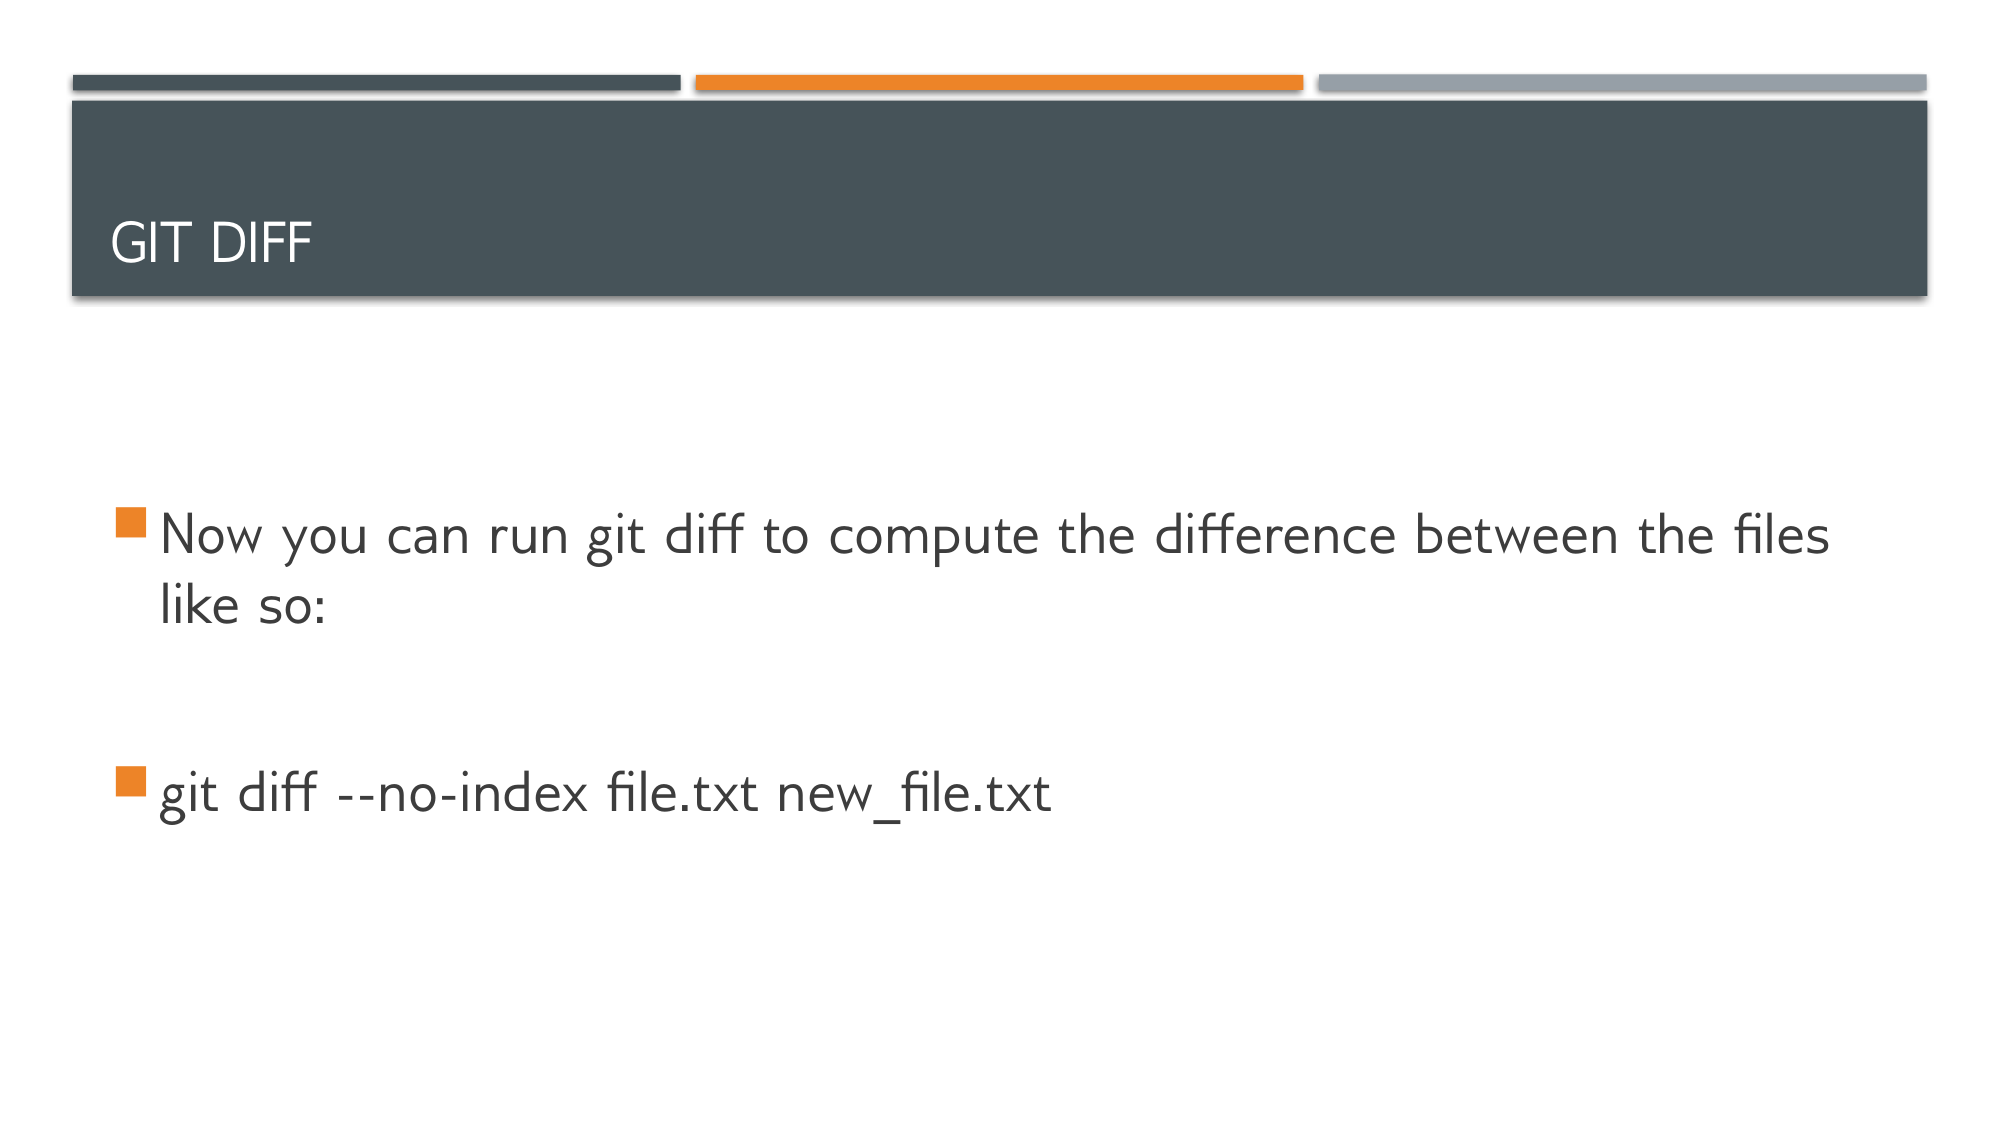

# GIT DIFF
Now you can run git diff to compute the difference between the files like so:

git diff --no-index file.txt new_file.txt